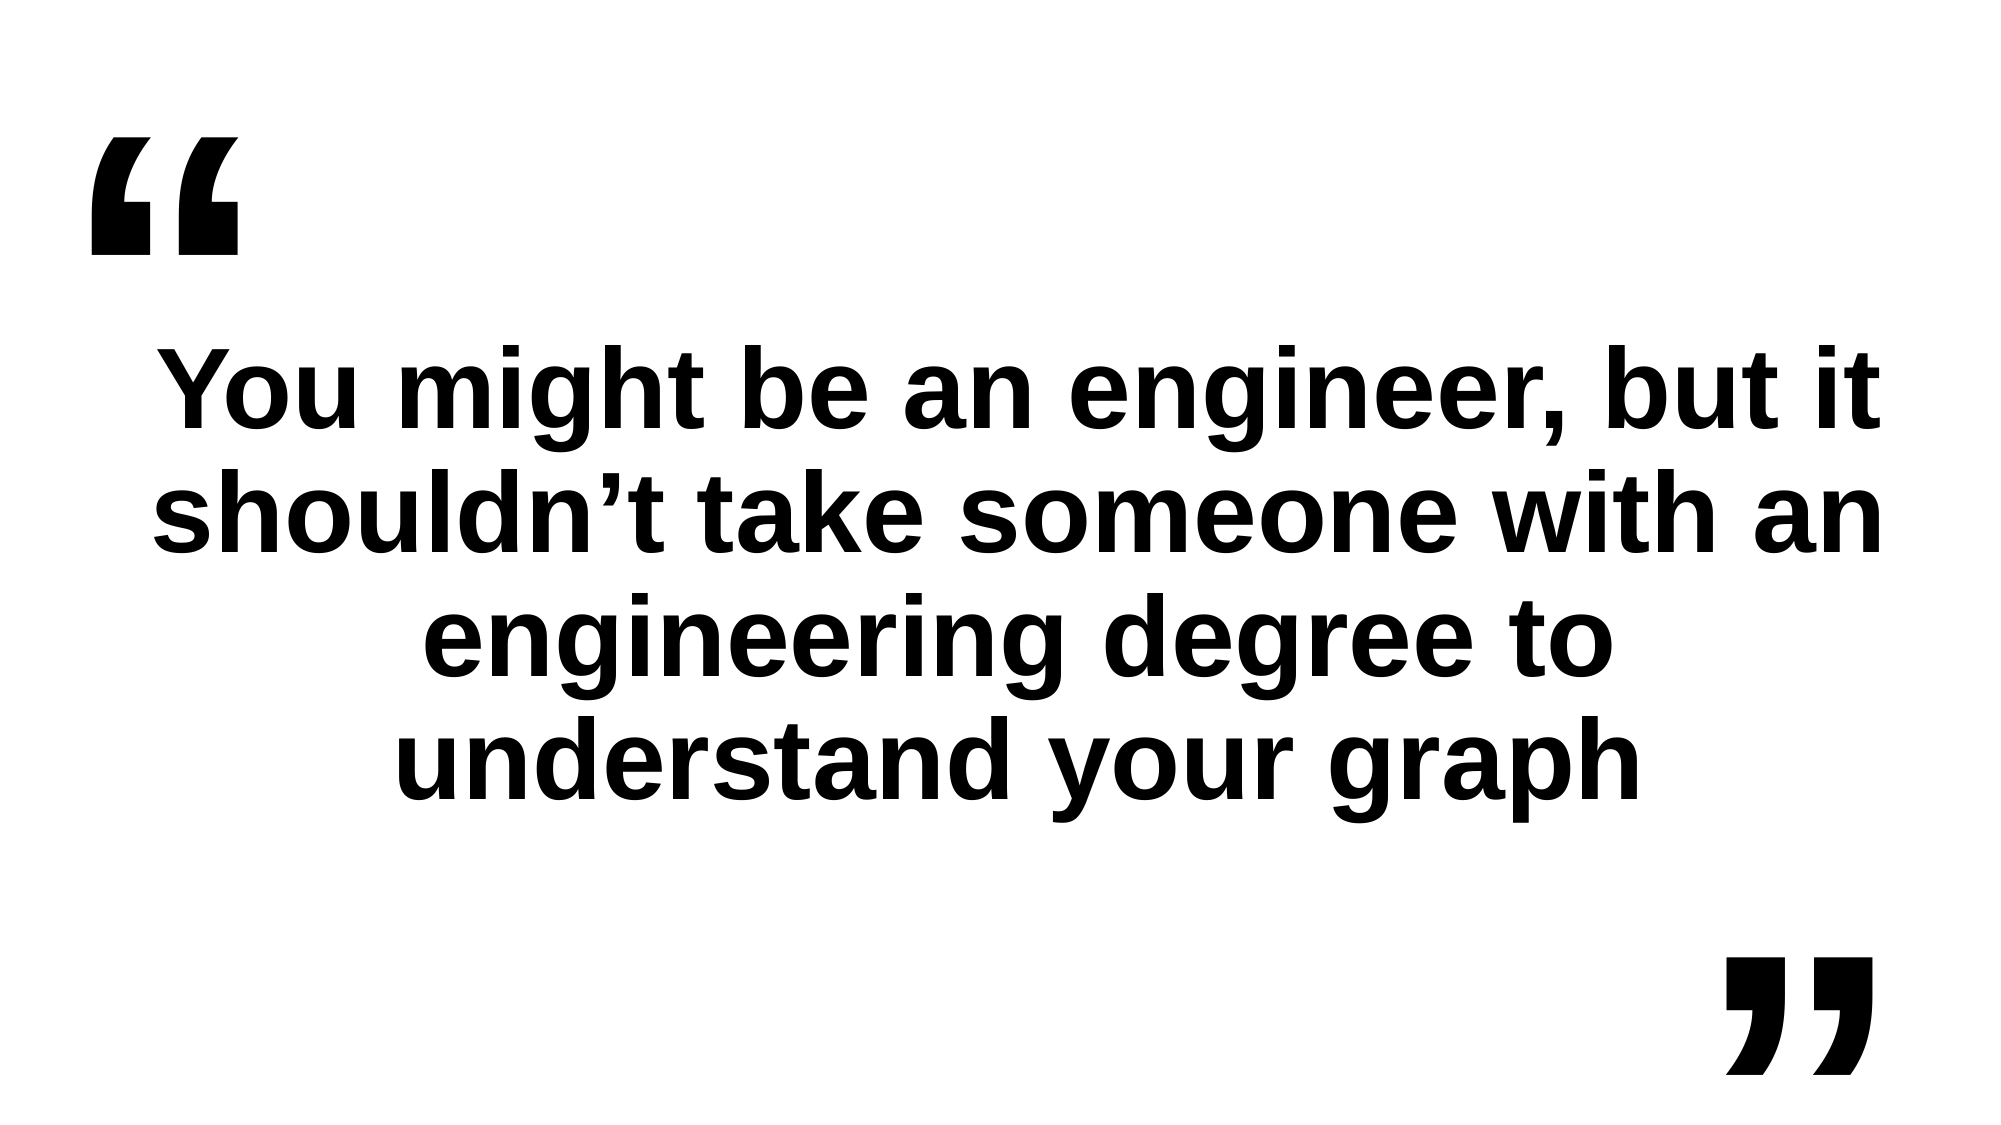

“
You might be an engineer, but it shouldn’t take someone with an engineering degree to understand your graph

”